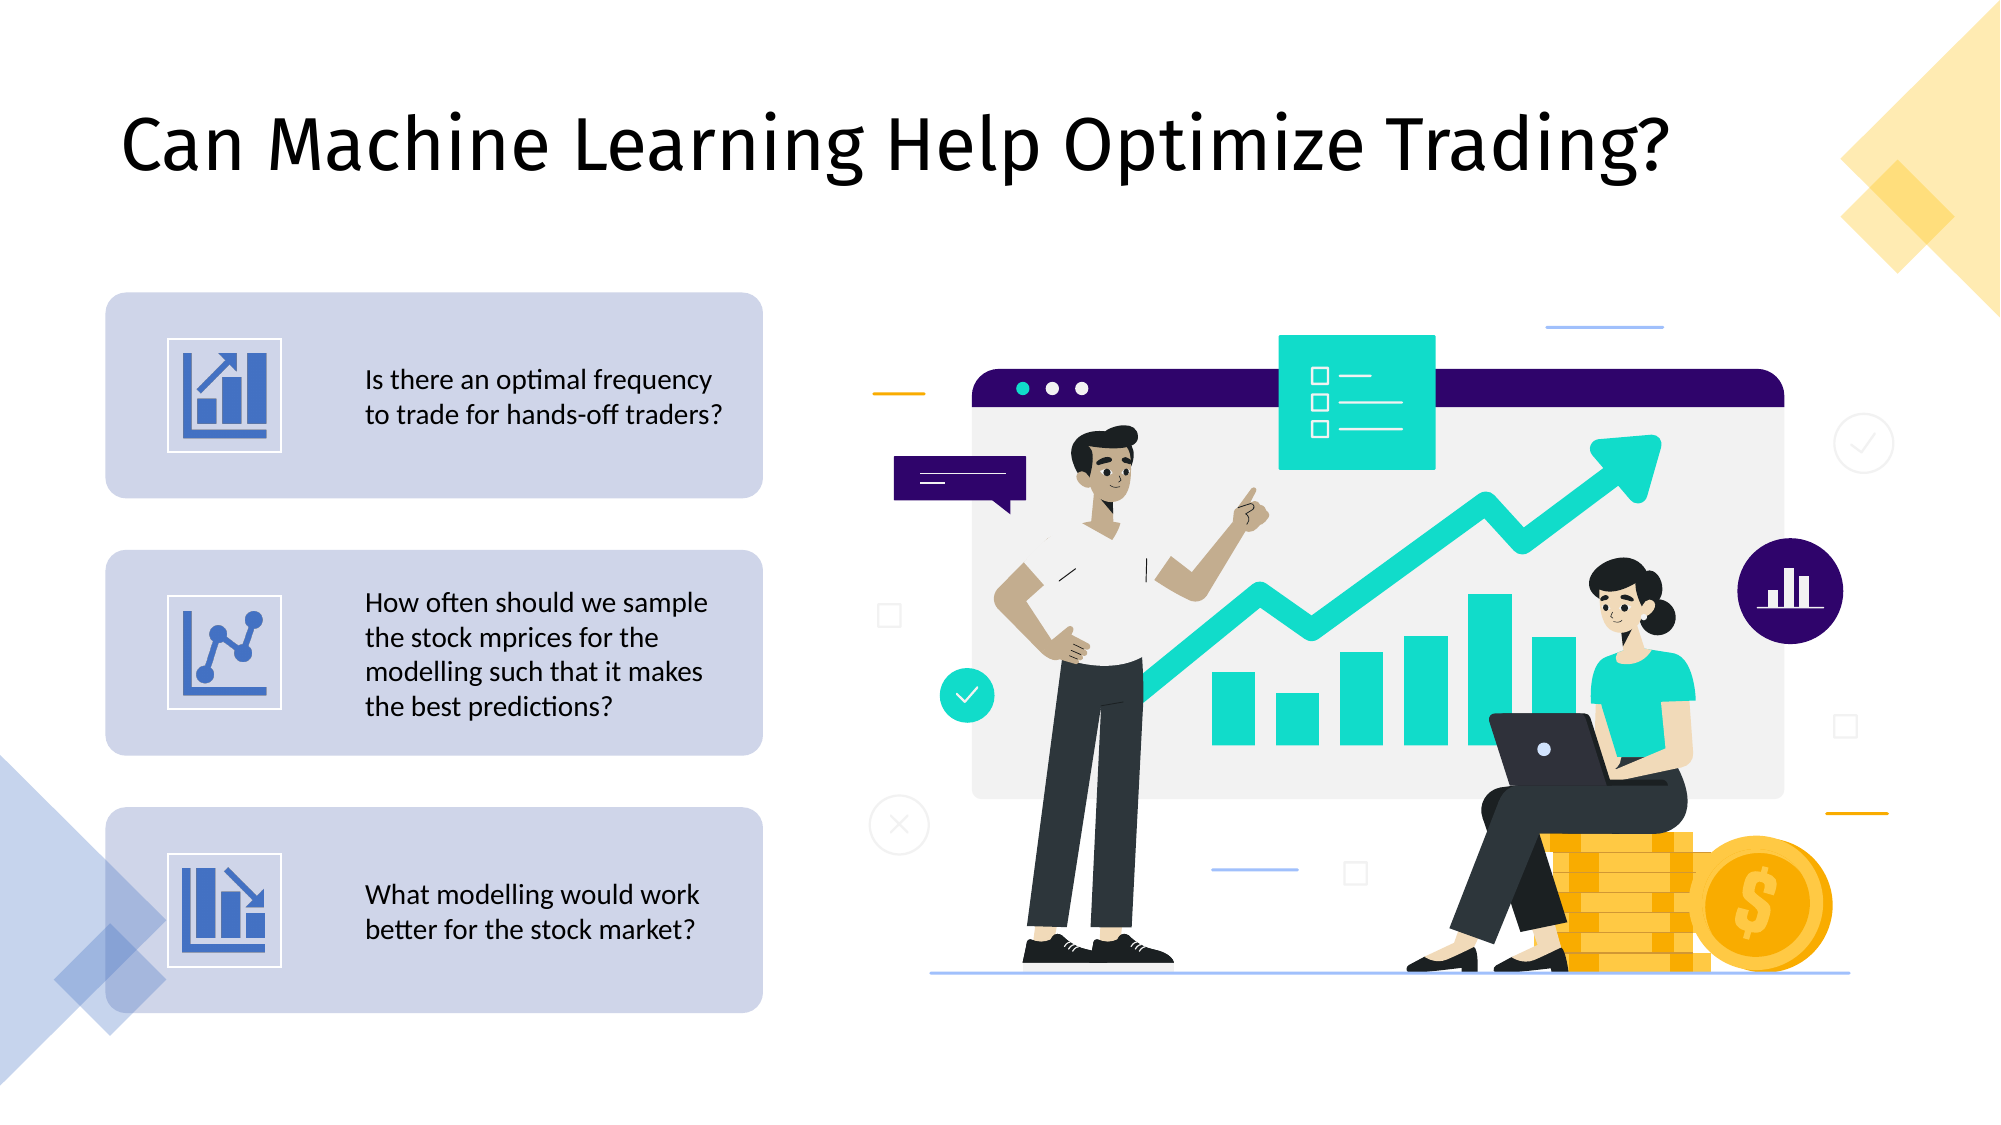

# Can Machine Learning Help Optimize Trading?
Is there an optimal frequency to trade for hands-off traders?
How often should we sample the stock mprices for the modelling such that it makes the best predictions?
What modelling would work better for the stock market?